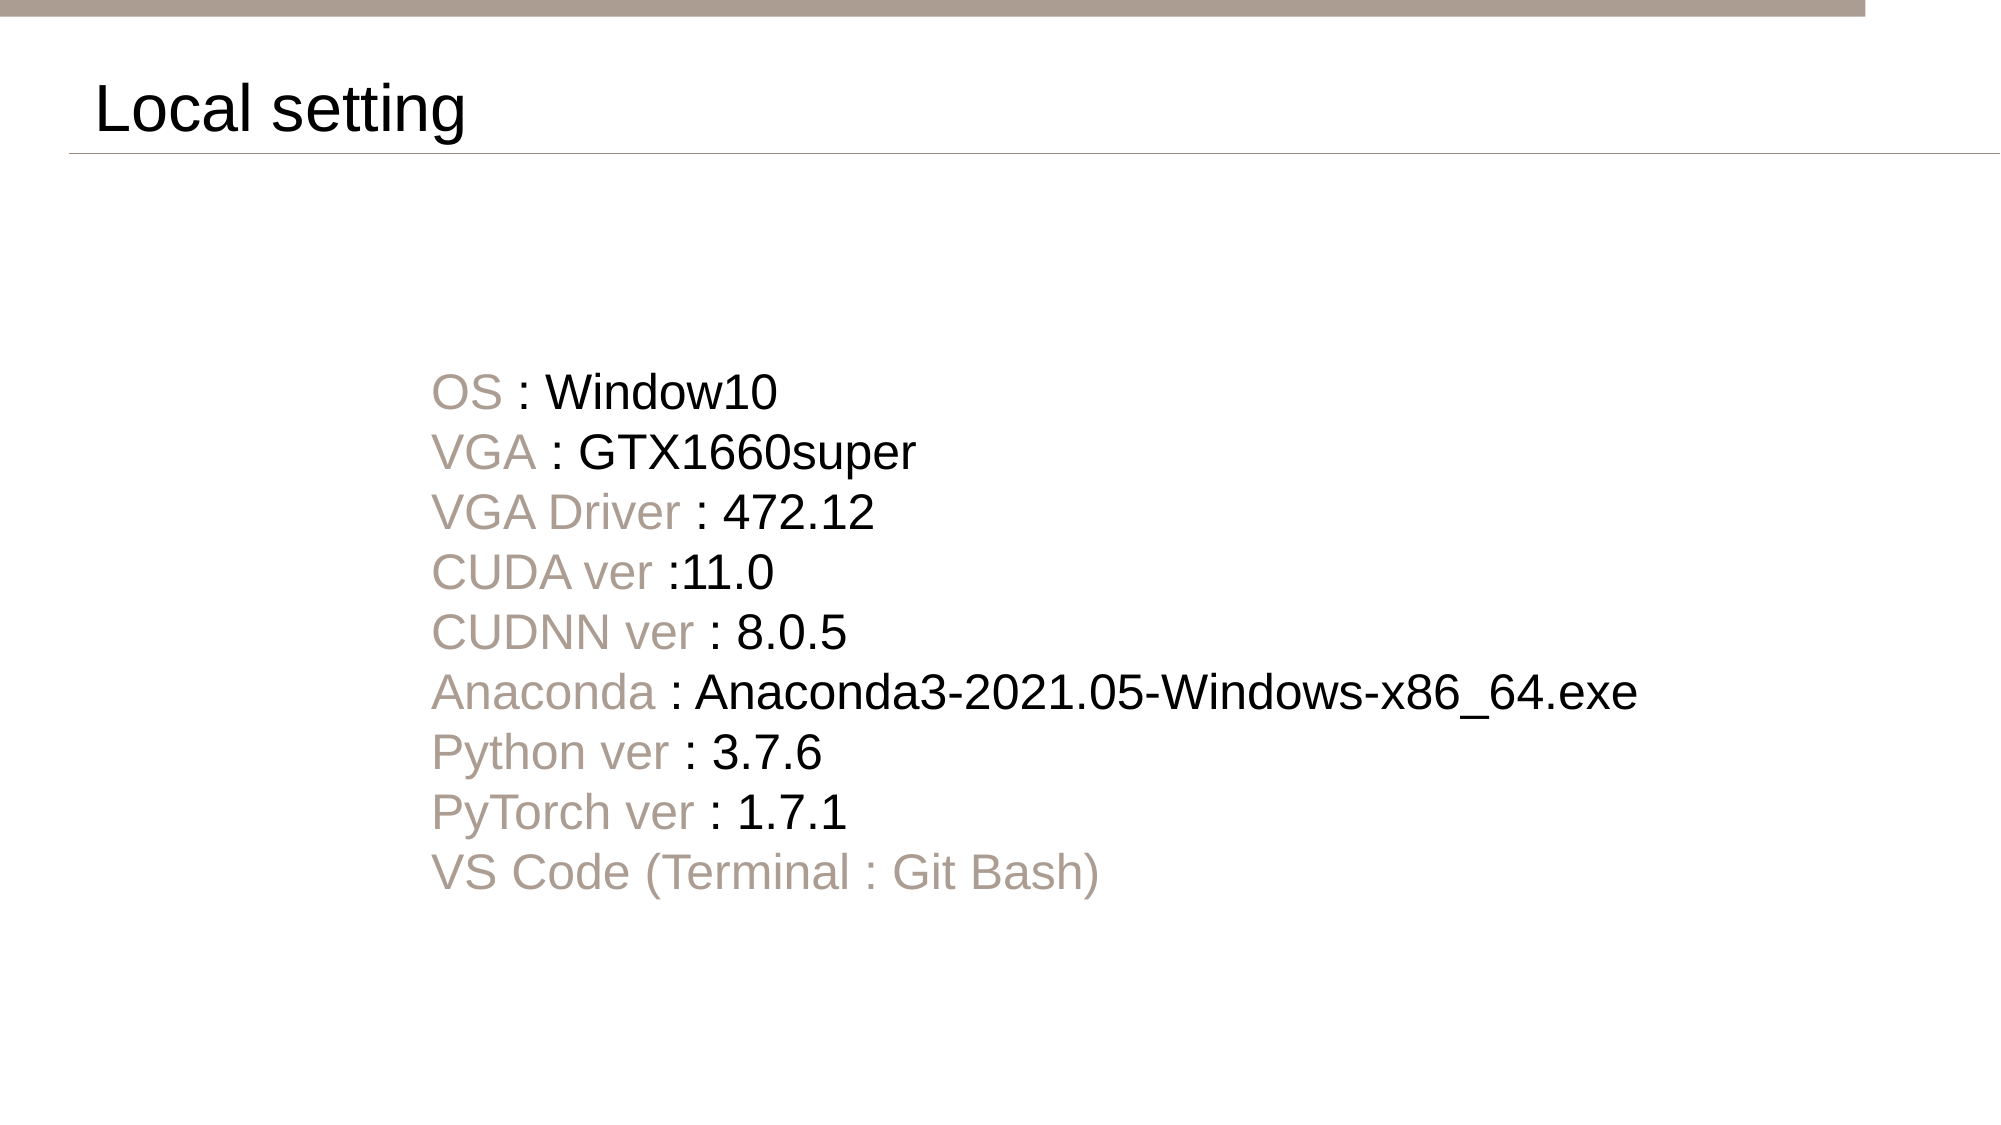

Local setting
OS : Window10
VGA : GTX1660super
VGA Driver : 472.12
CUDA ver :11.0
CUDNN ver : 8.0.5
Anaconda : Anaconda3-2021.05-Windows-x86_64.exe
Python ver : 3.7.6
PyTorch ver : 1.7.1
VS Code (Terminal : Git Bash)